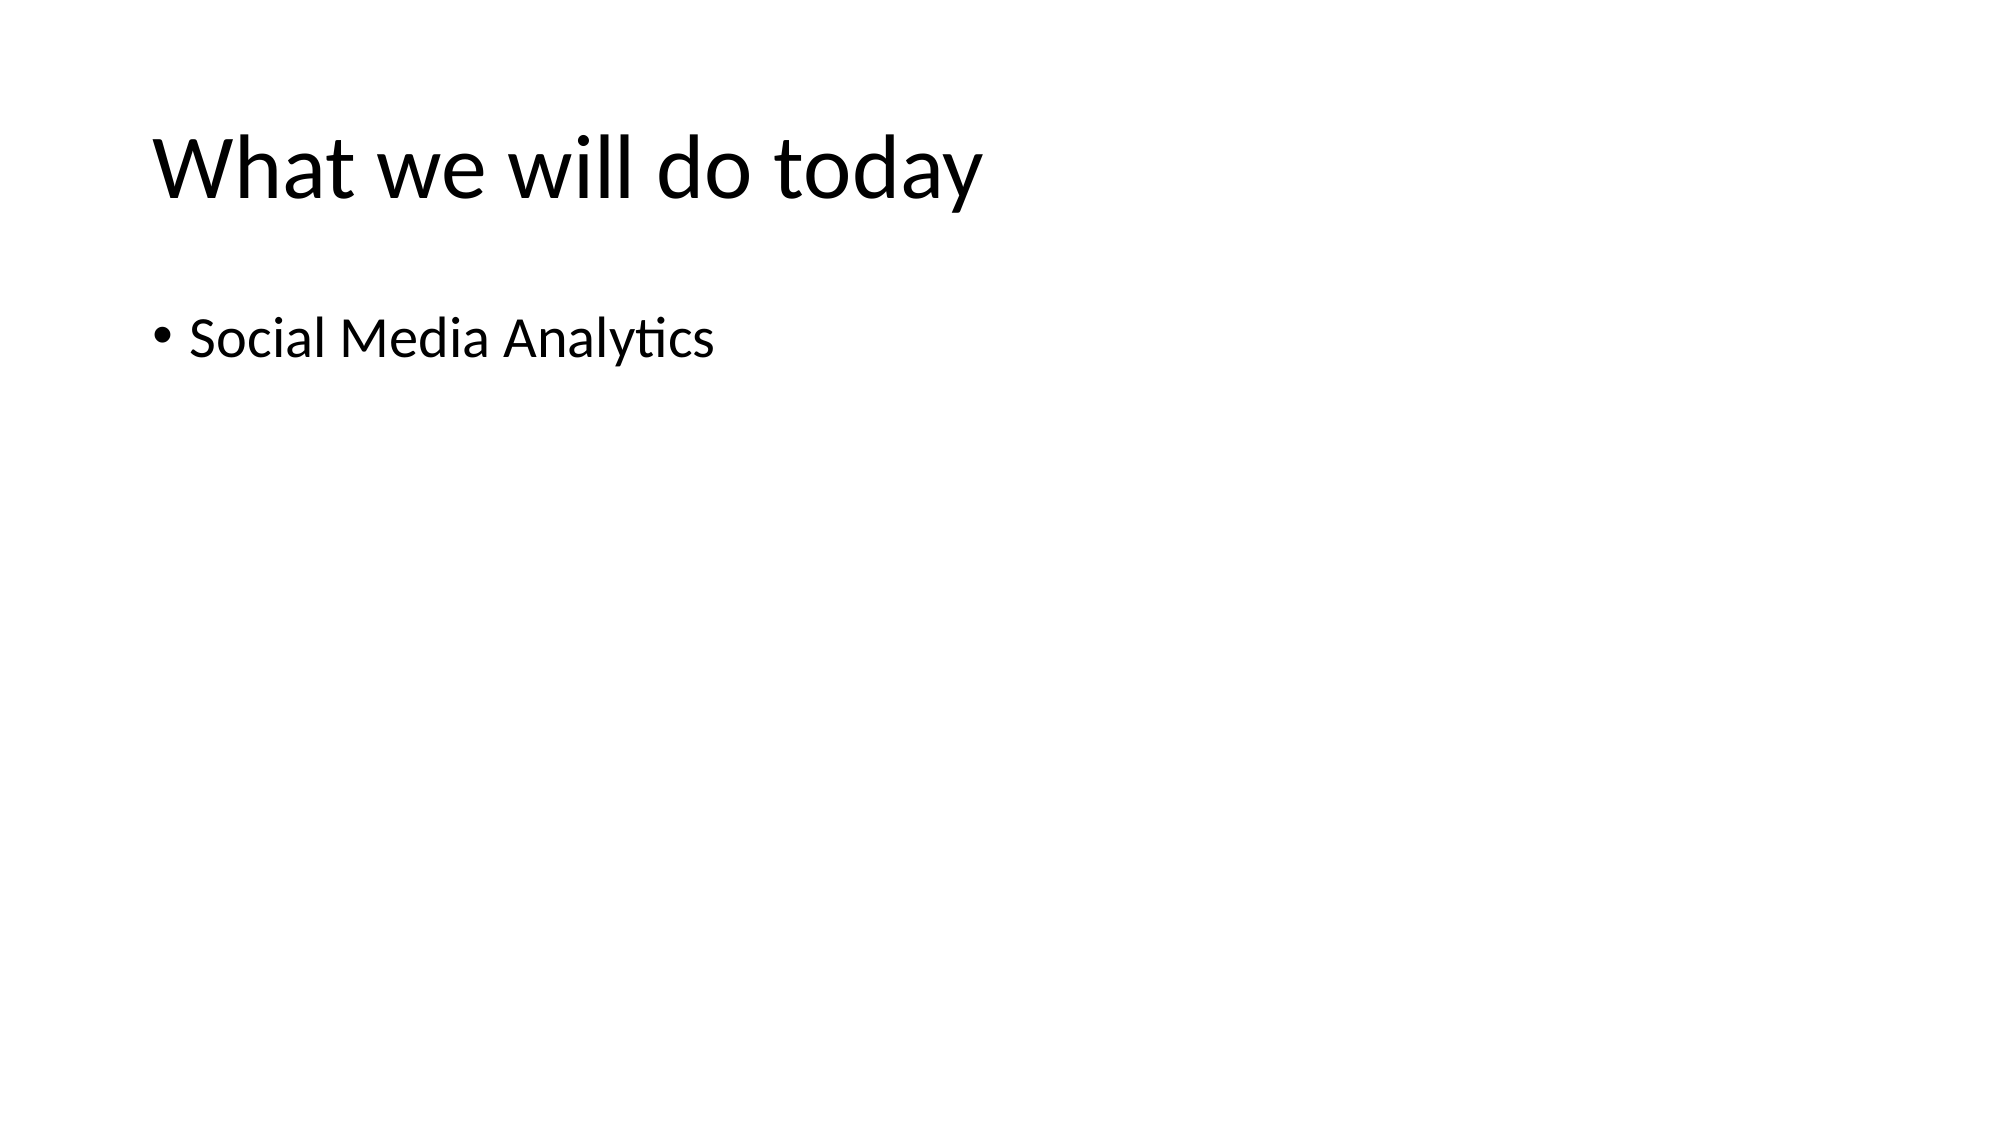

# What we will do today
Social Media Analytics